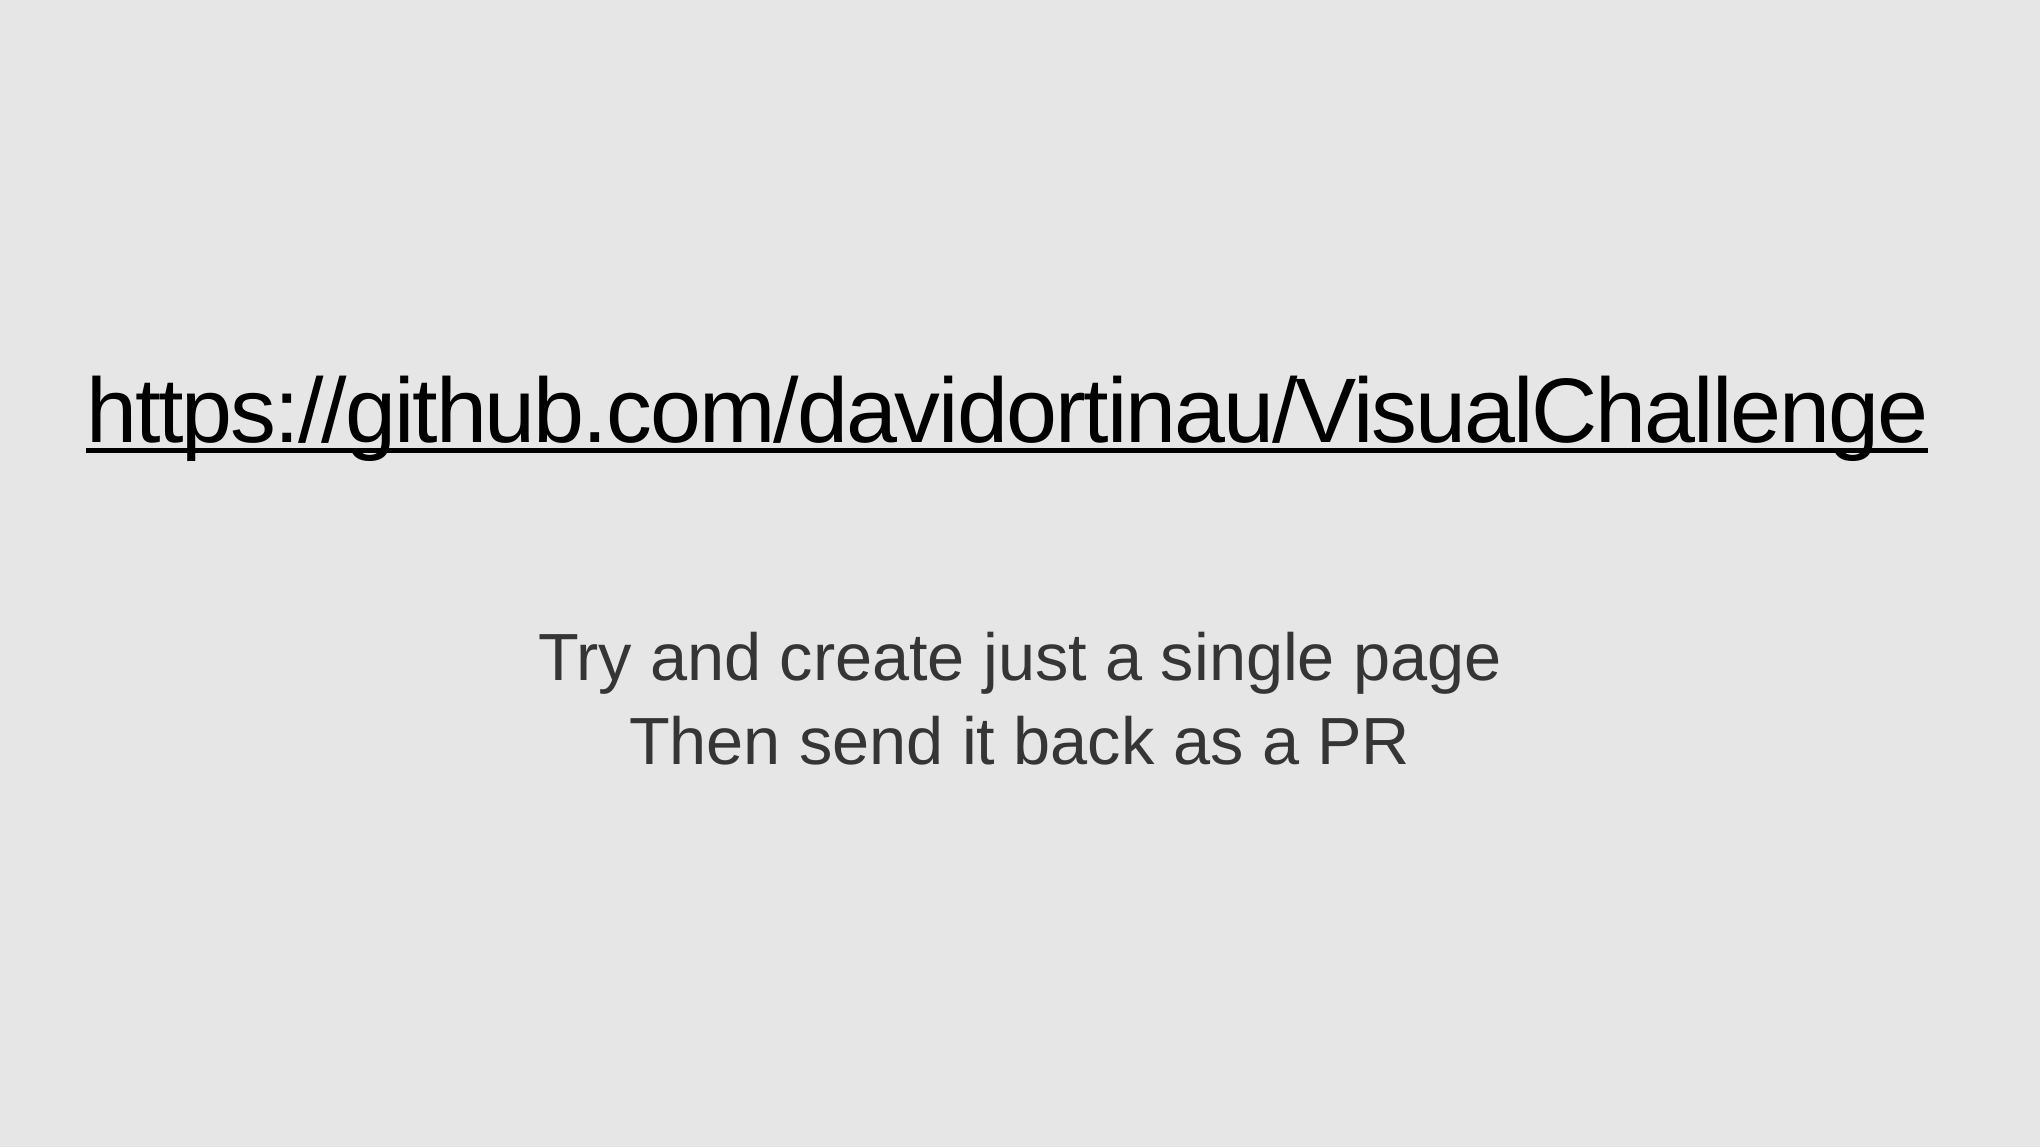

# https://github.com/davidortinau/VisualChallenge
Try and create just a single page
Then send it back as a PR